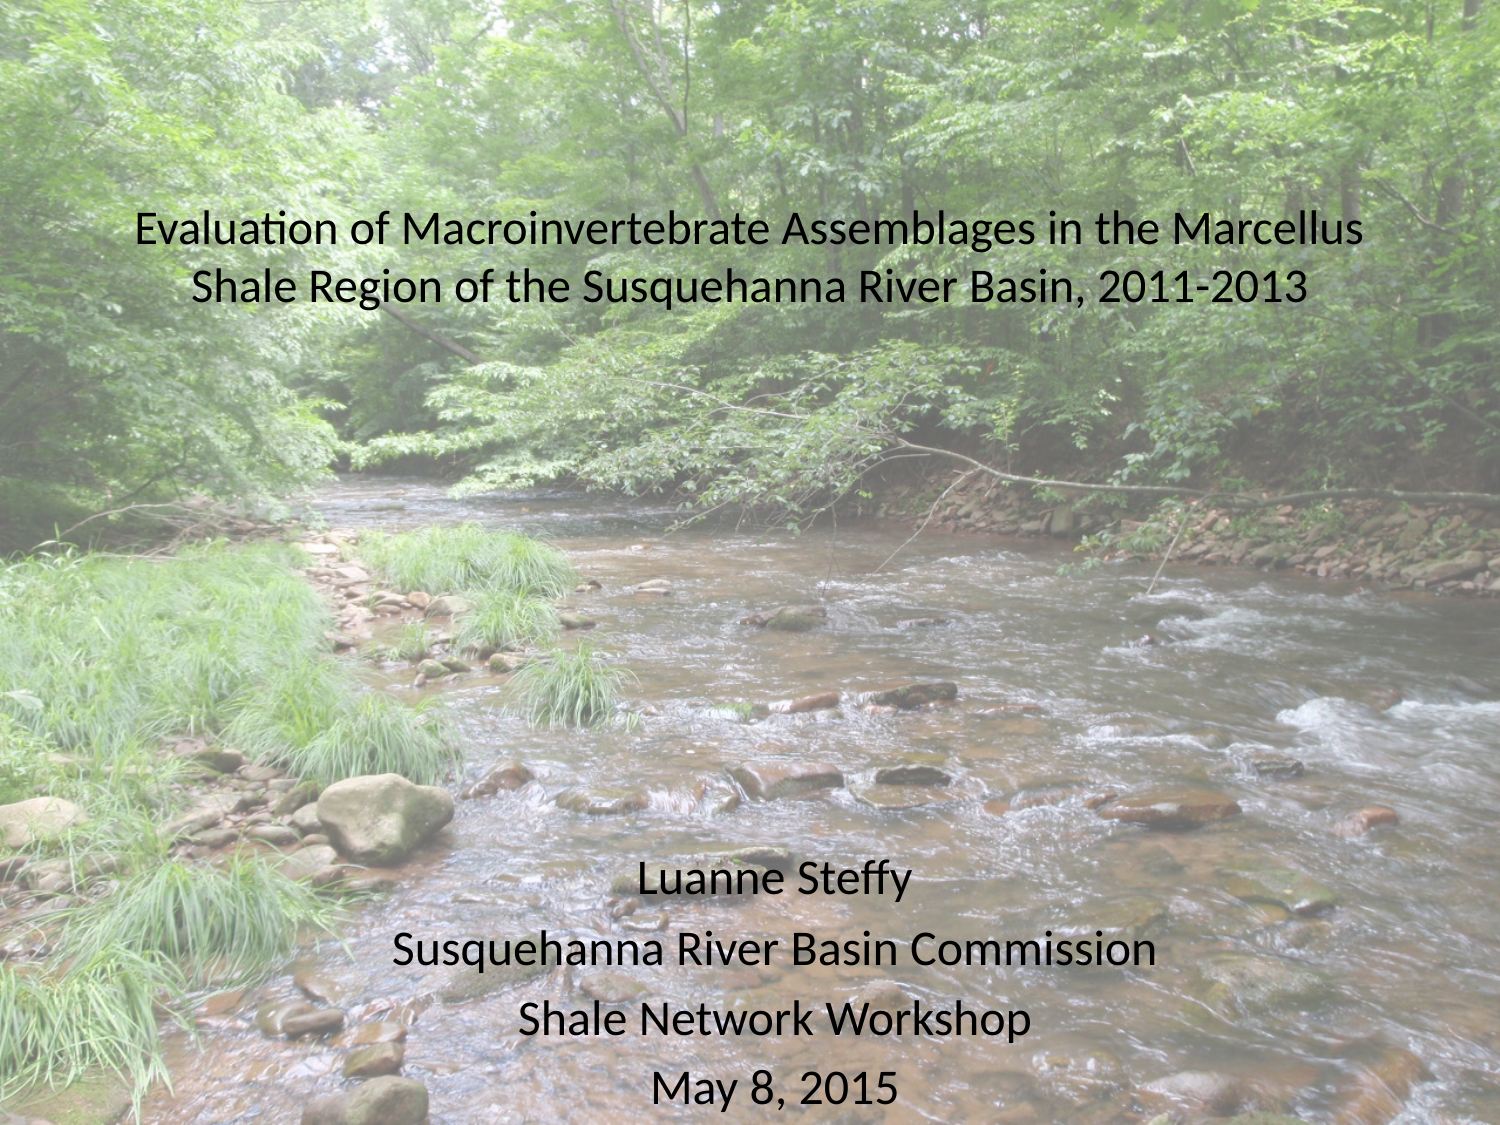

# Evaluation of Macroinvertebrate Assemblages in the Marcellus Shale Region of the Susquehanna River Basin, 2011-2013
Luanne Steffy
Susquehanna River Basin Commission
Shale Network Workshop
May 8, 2015